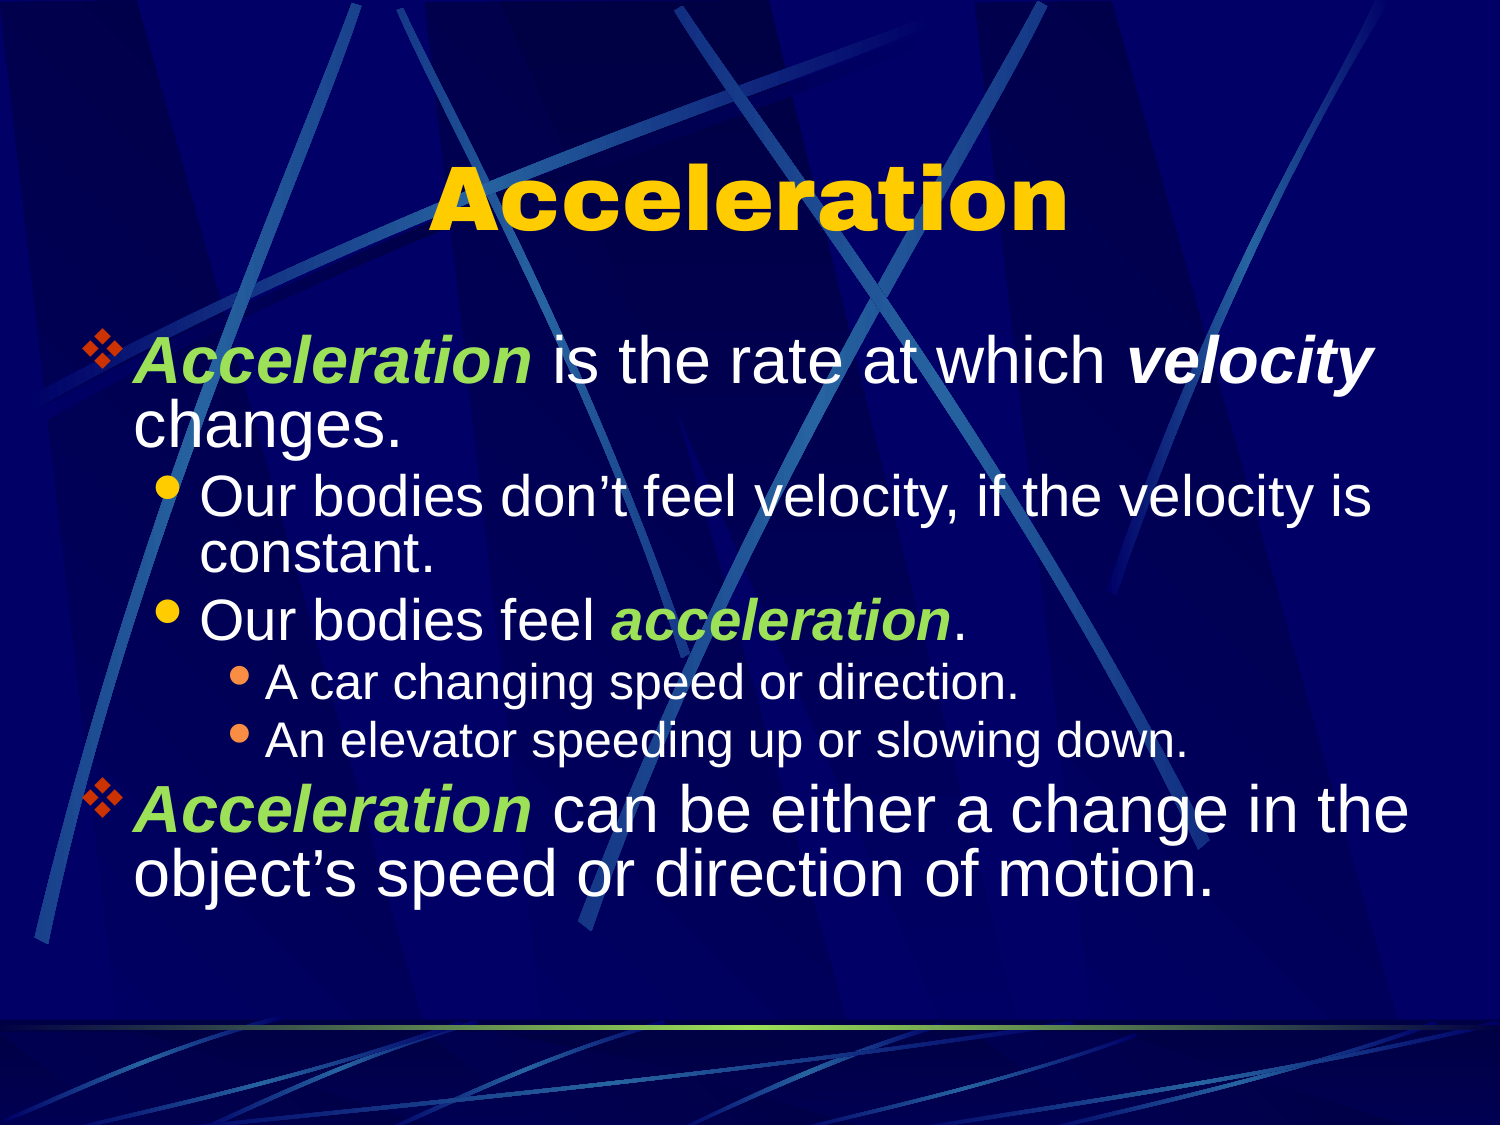

# Acceleration
Acceleration is the rate at which velocity changes.
Our bodies don’t feel velocity, if the velocity is constant.
Our bodies feel acceleration.
A car changing speed or direction.
An elevator speeding up or slowing down.
Acceleration can be either a change in the object’s speed or direction of motion.